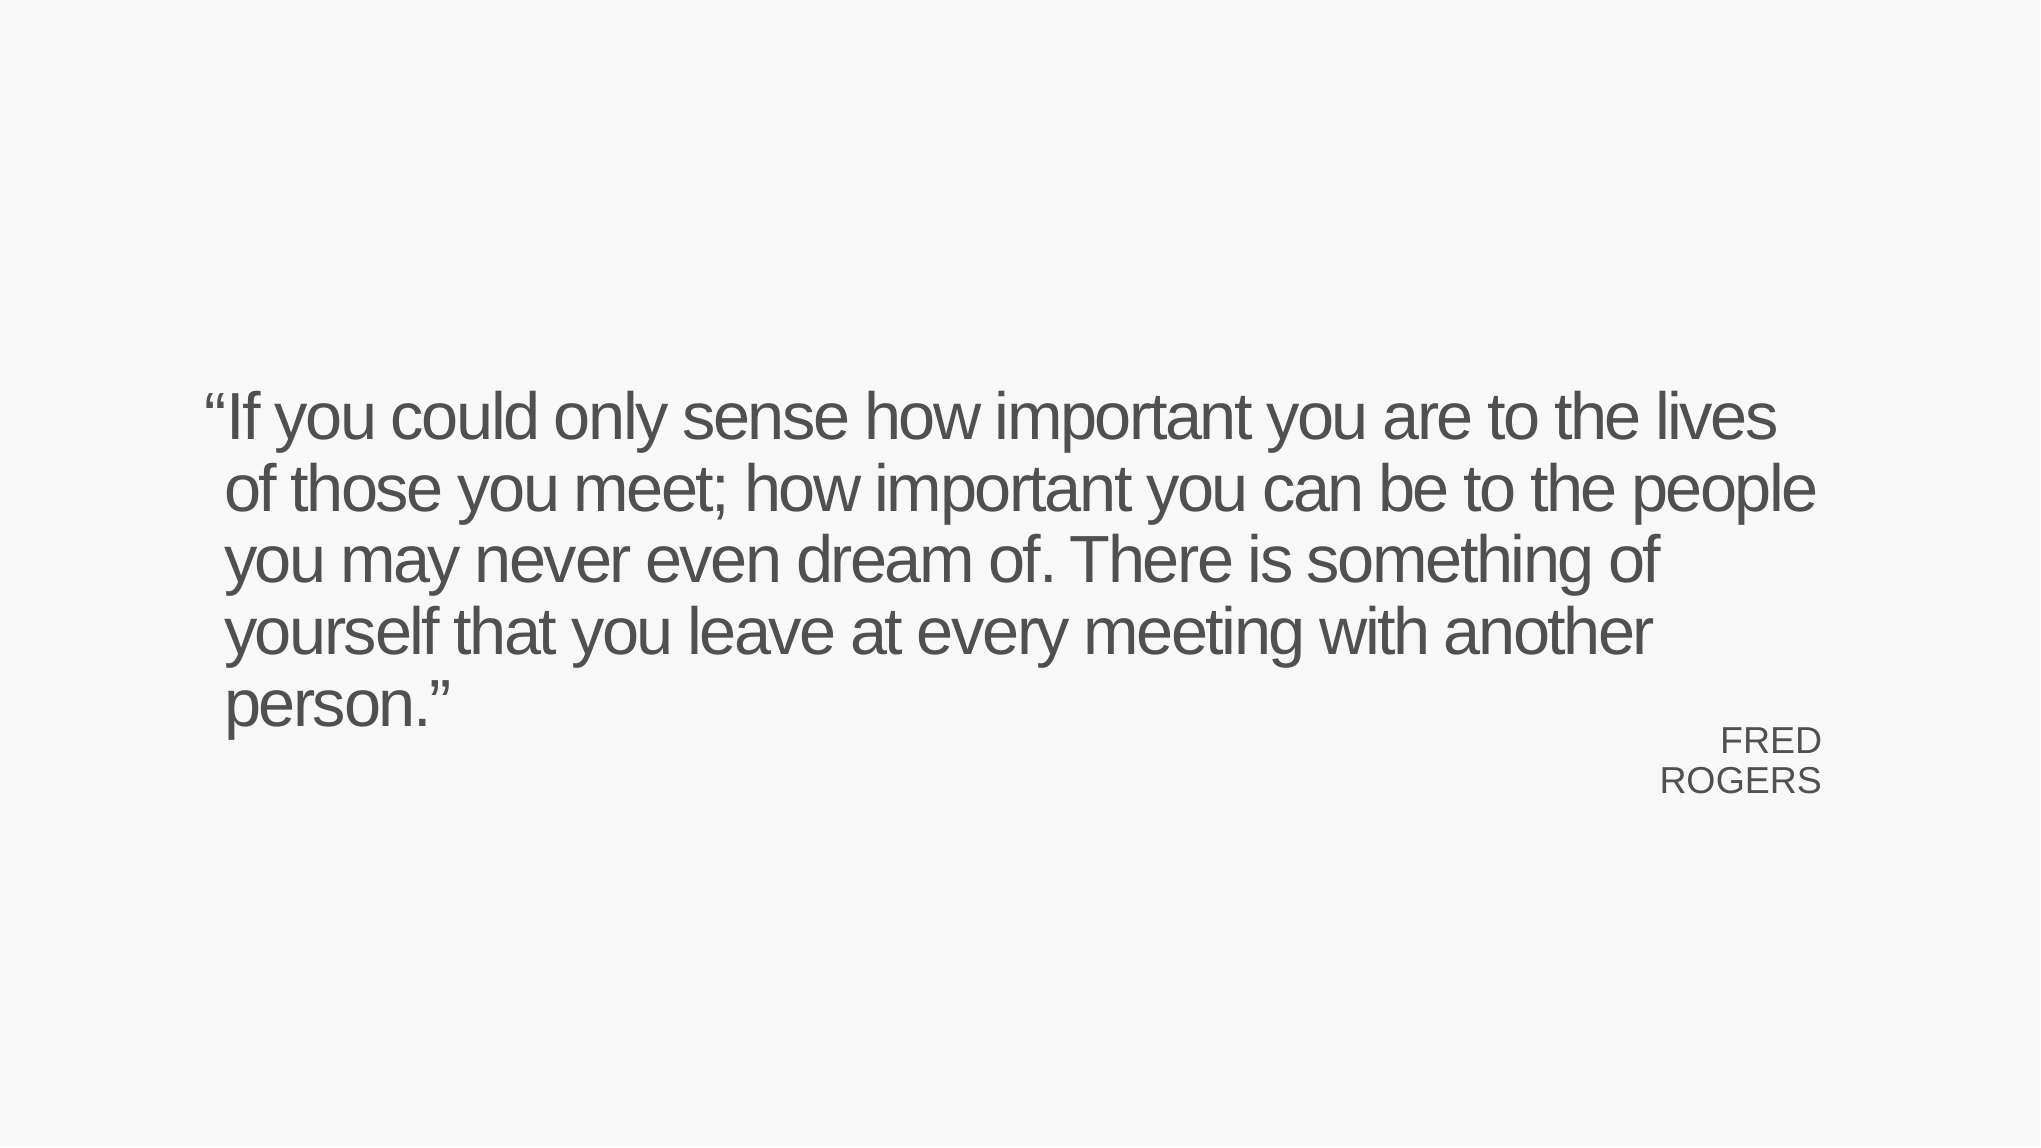

# “If you could only sense how important you are to the lives of those you meet; how important you can be to the people you may never even dream of. There is something of yourself that you leave at every meeting with another person.”
FRED ROGERS